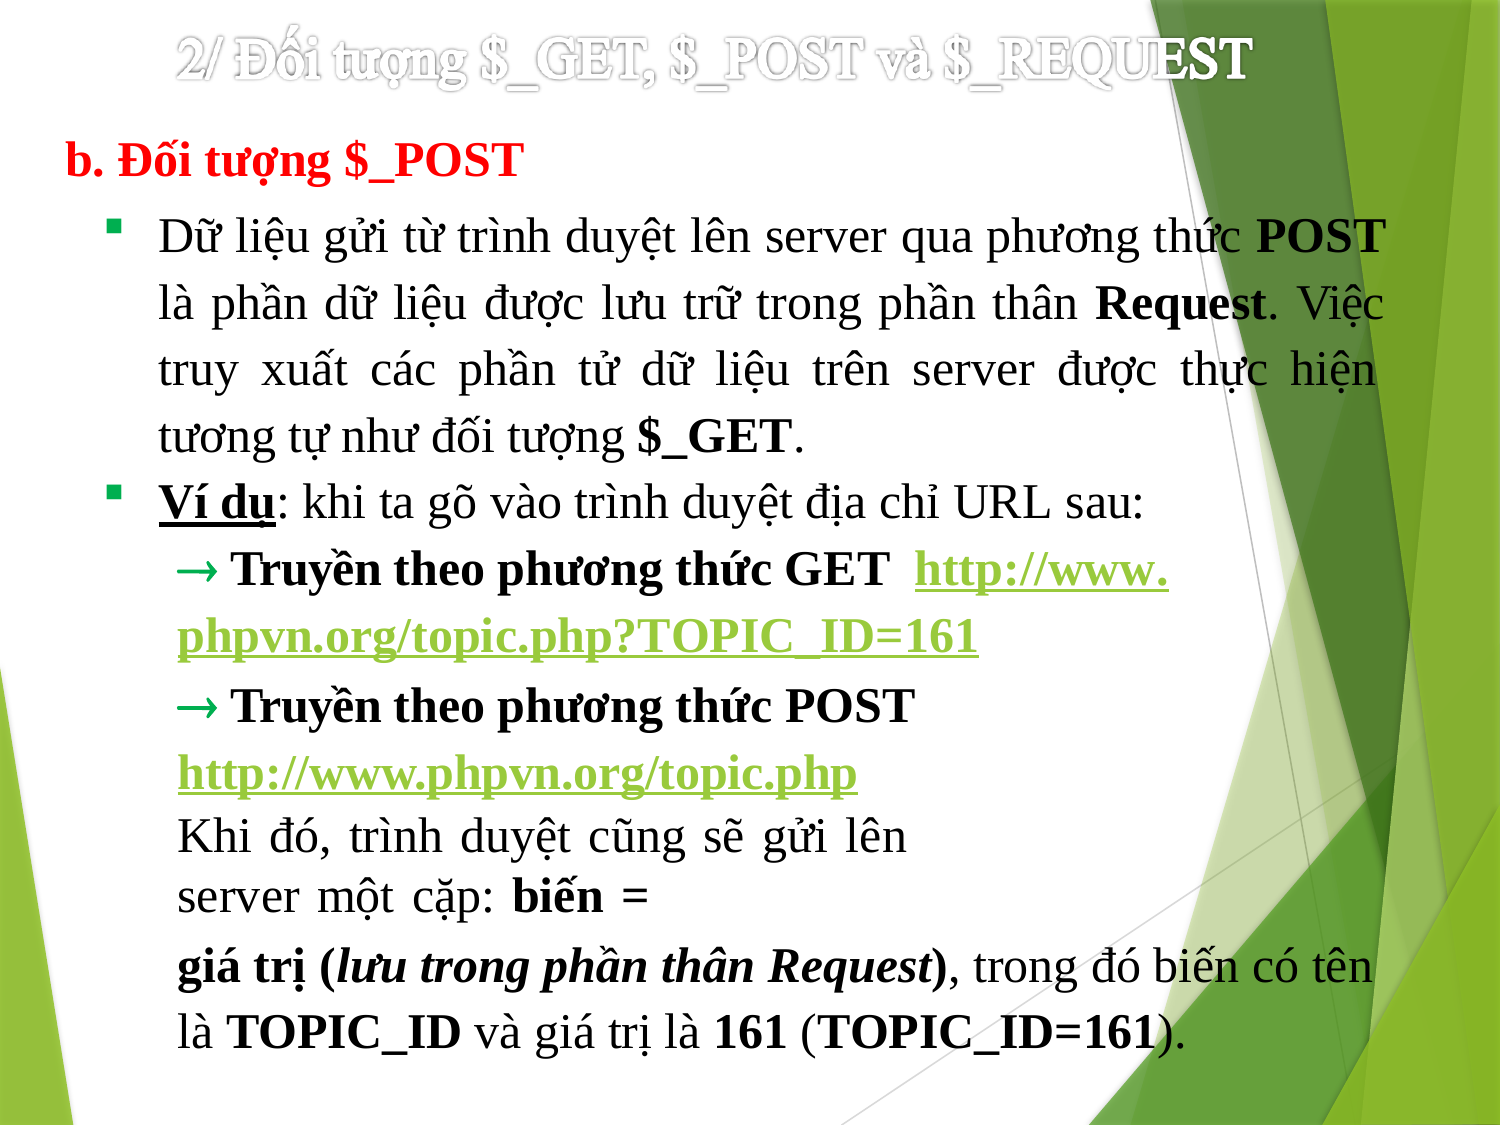

b. Đối tượng $_POST
Dữ liệu gửi từ trình duyệt lên server qua phương thức POST  là phần dữ liệu được lưu trữ trong phần thân Request. Việc  truy xuất các phần tử dữ liệu trên server được thực hiện  tương tự như đối tượng $_GET.
Ví dụ: khi ta gõ vào trình duyệt địa chỉ URL sau:
→ Truyền theo phương thức GET  http://www.phpvn.org/topic.php?TOPIC_ID=161
→ Truyền theo phương thức POST  http://www.phpvn.org/topic.php
Khi đó, trình duyệt cũng sẽ gửi lên server một cặp: biến =
giá trị (lưu trong phần thân Request), trong đó biến có tên  là TOPIC_ID và giá trị là 161 (TOPIC_ID=161).